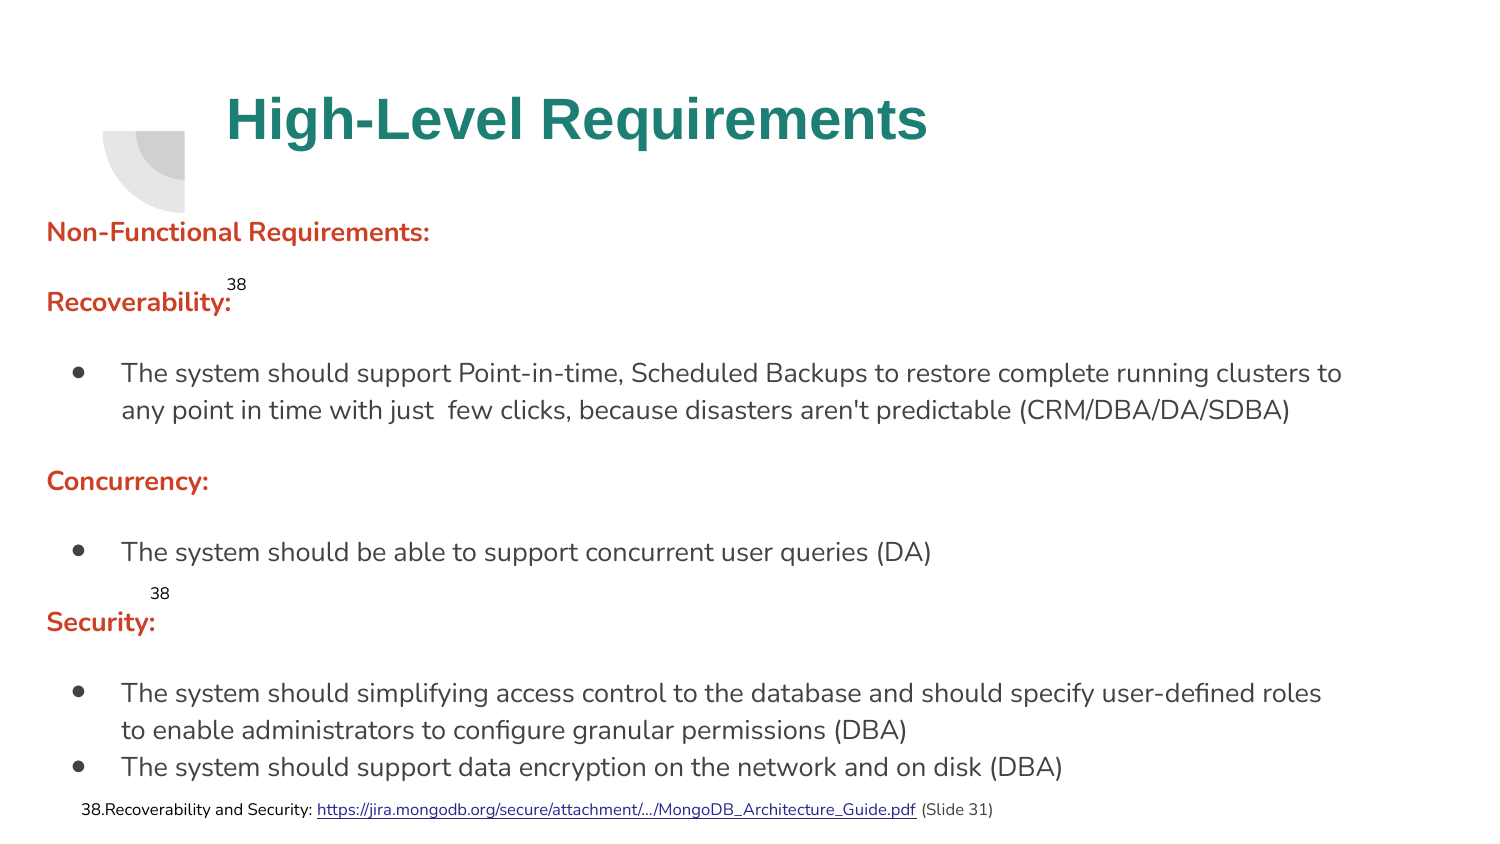

# High-Level Requirements
Non-Functional Requirements:
Recoverability:
The system should support Point-in-time, Scheduled Backups to restore complete running clusters to any point in time with just  few clicks, because disasters aren't predictable (CRM/DBA/DA/SDBA)
Concurrency:
The system should be able to support concurrent user queries (DA)
Security:
The system should simplifying access control to the database and should specify user-defined roles to enable administrators to configure granular permissions (DBA)
The system should support data encryption on the network and on disk (DBA)

38
38
38.Recoverability and Security: https://jira.mongodb.org/secure/attachment/.../MongoDB_Architecture_Guide.pdf (Slide 31)